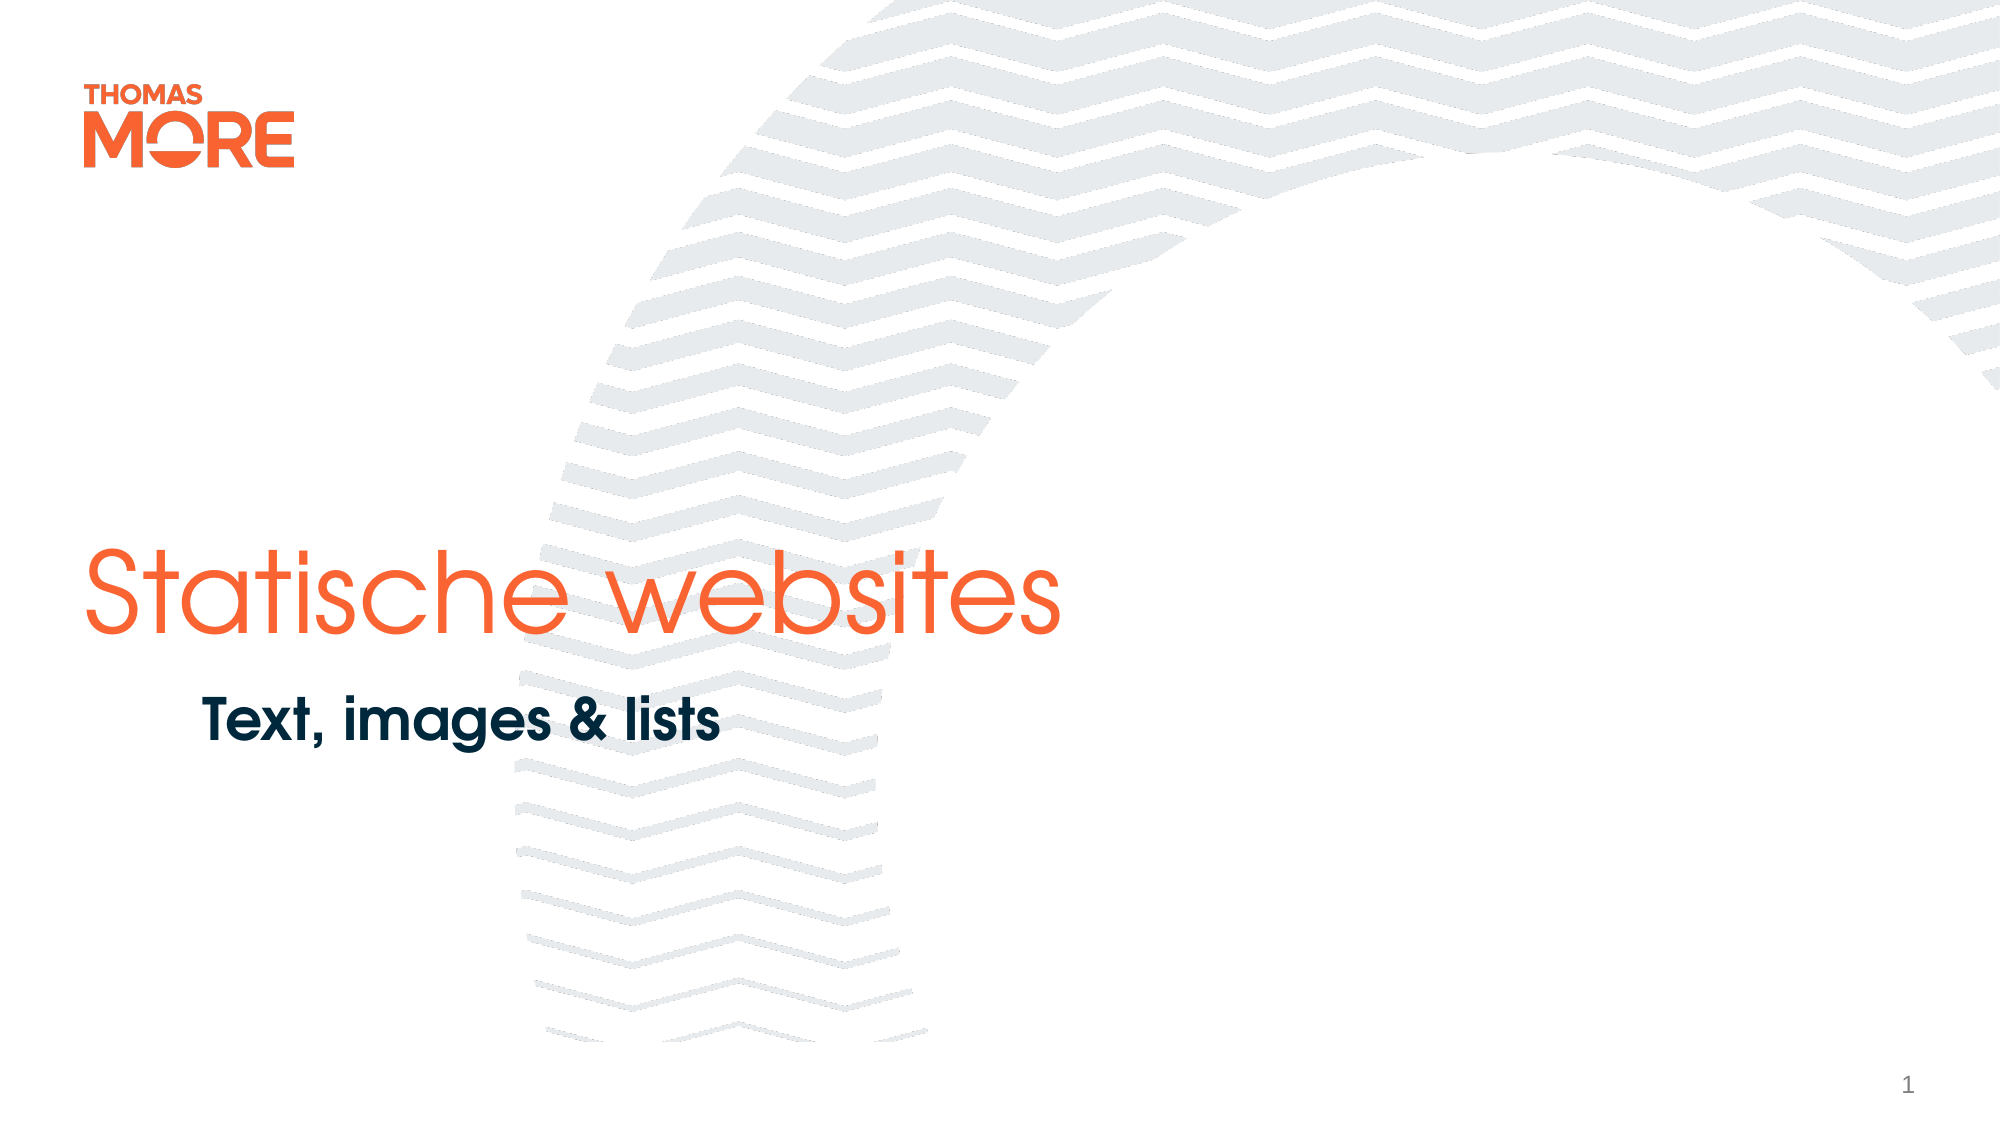

# Statische websites
Text, images & lists

1